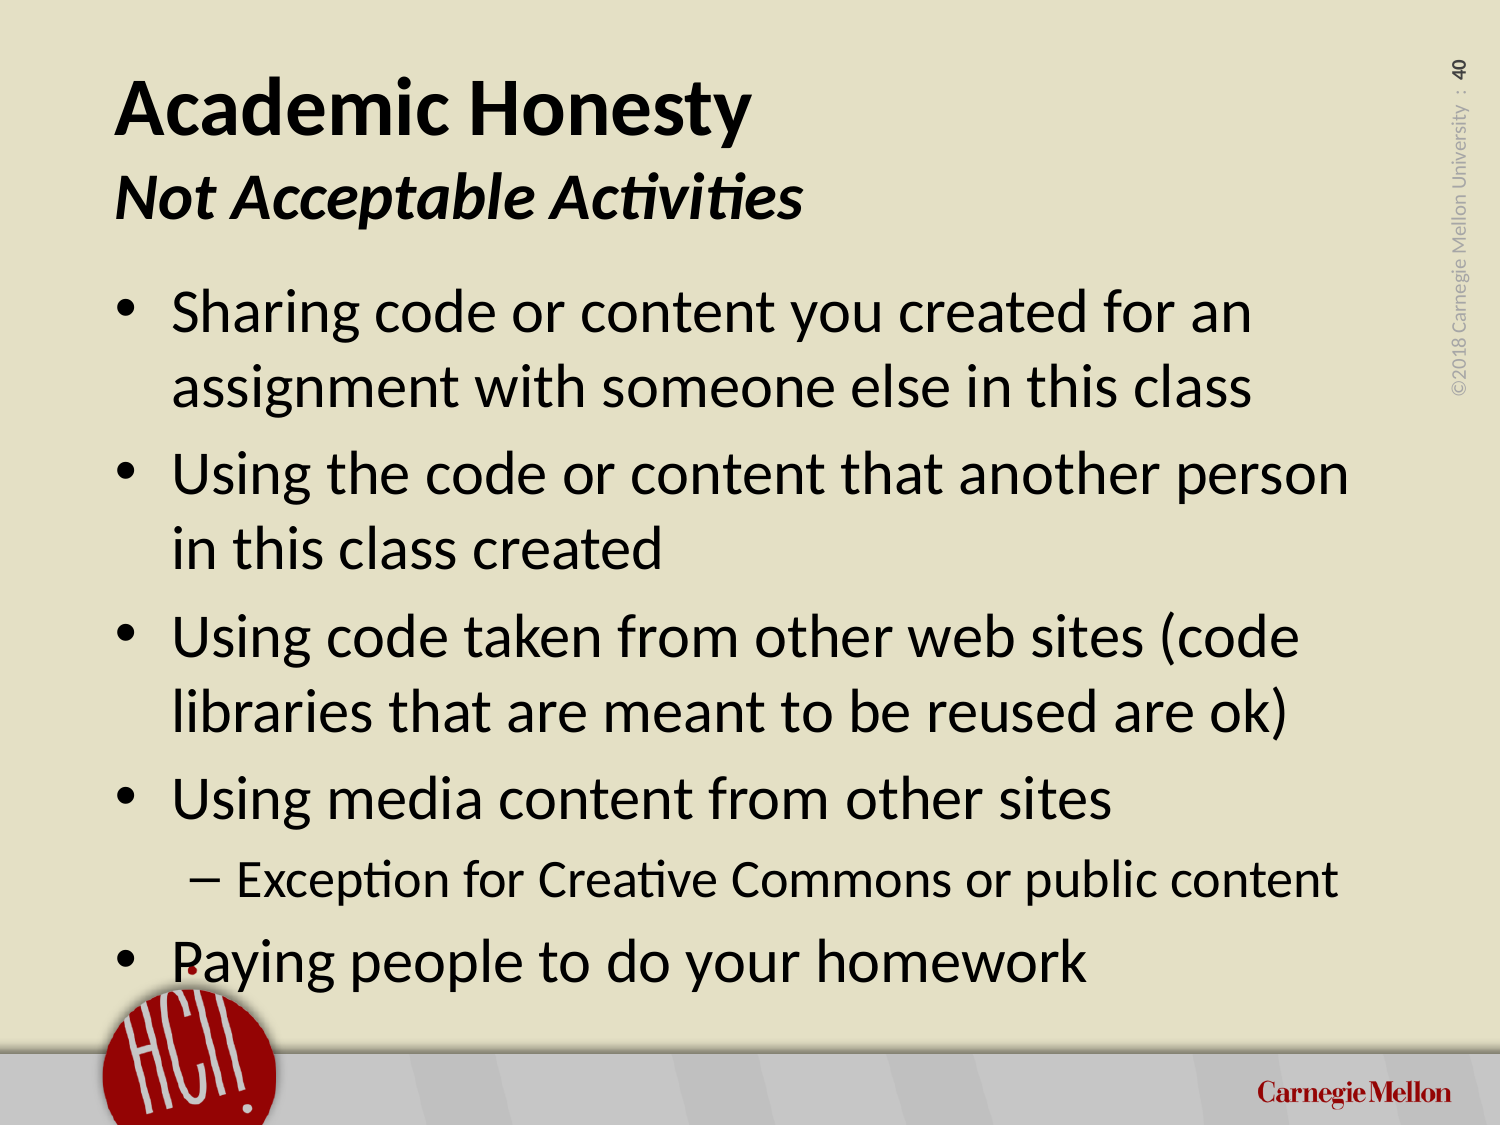

# Academic Honesty Not Acceptable Activities
Sharing code or content you created for an assignment with someone else in this class
Using the code or content that another person in this class created
Using code taken from other web sites (code libraries that are meant to be reused are ok)
Using media content from other sites
Exception for Creative Commons or public content
Paying people to do your homework